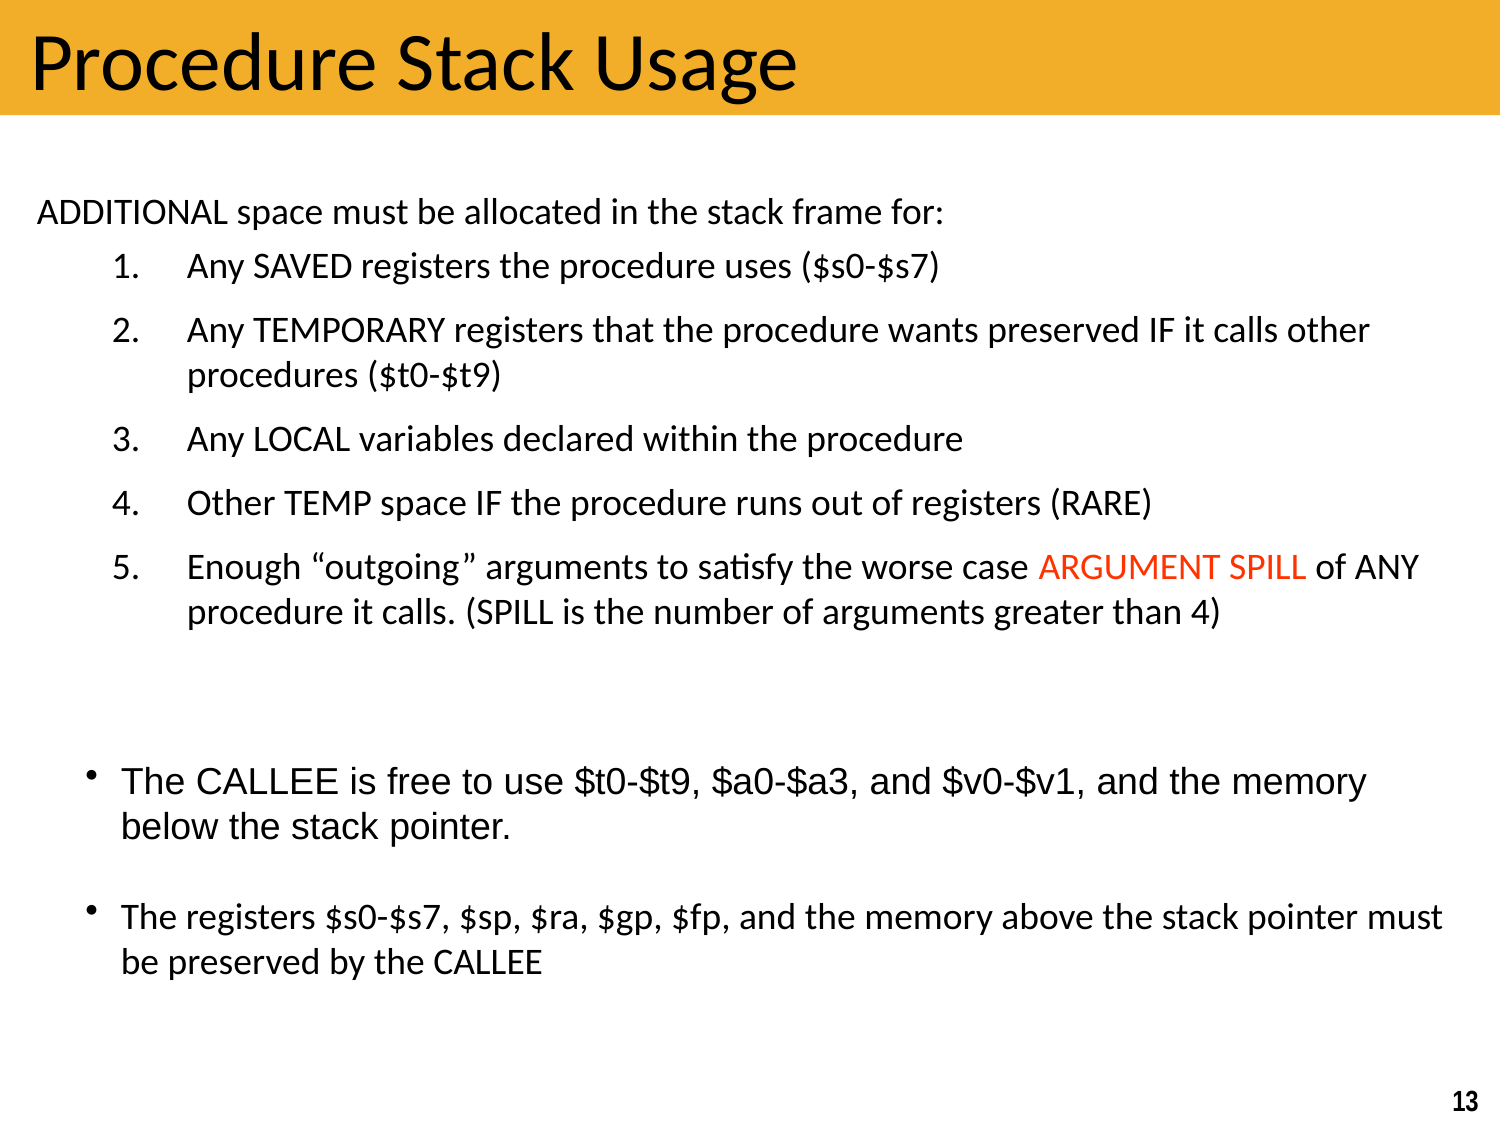

# Procedure Stack Usage
ADDITIONAL space must be allocated in the stack frame for:
Any SAVED registers the procedure uses ($s0-$s7)
Any TEMPORARY registers that the procedure wants preserved IF it calls other procedures ($t0-$t9)
Any LOCAL variables declared within the procedure
Other TEMP space IF the procedure runs out of registers (RARE)
Enough “outgoing” arguments to satisfy the worse case ARGUMENT SPILL of ANY procedure it calls. (SPILL is the number of arguments greater than 4)
The CALLEE is free to use $t0-$t9, $a0-$a3, and $v0-$v1, and the memory below the stack pointer.

The registers $s0-$s7, $sp, $ra, $gp, $fp, and the memory above the stack pointer must be preserved by the CALLEE
13